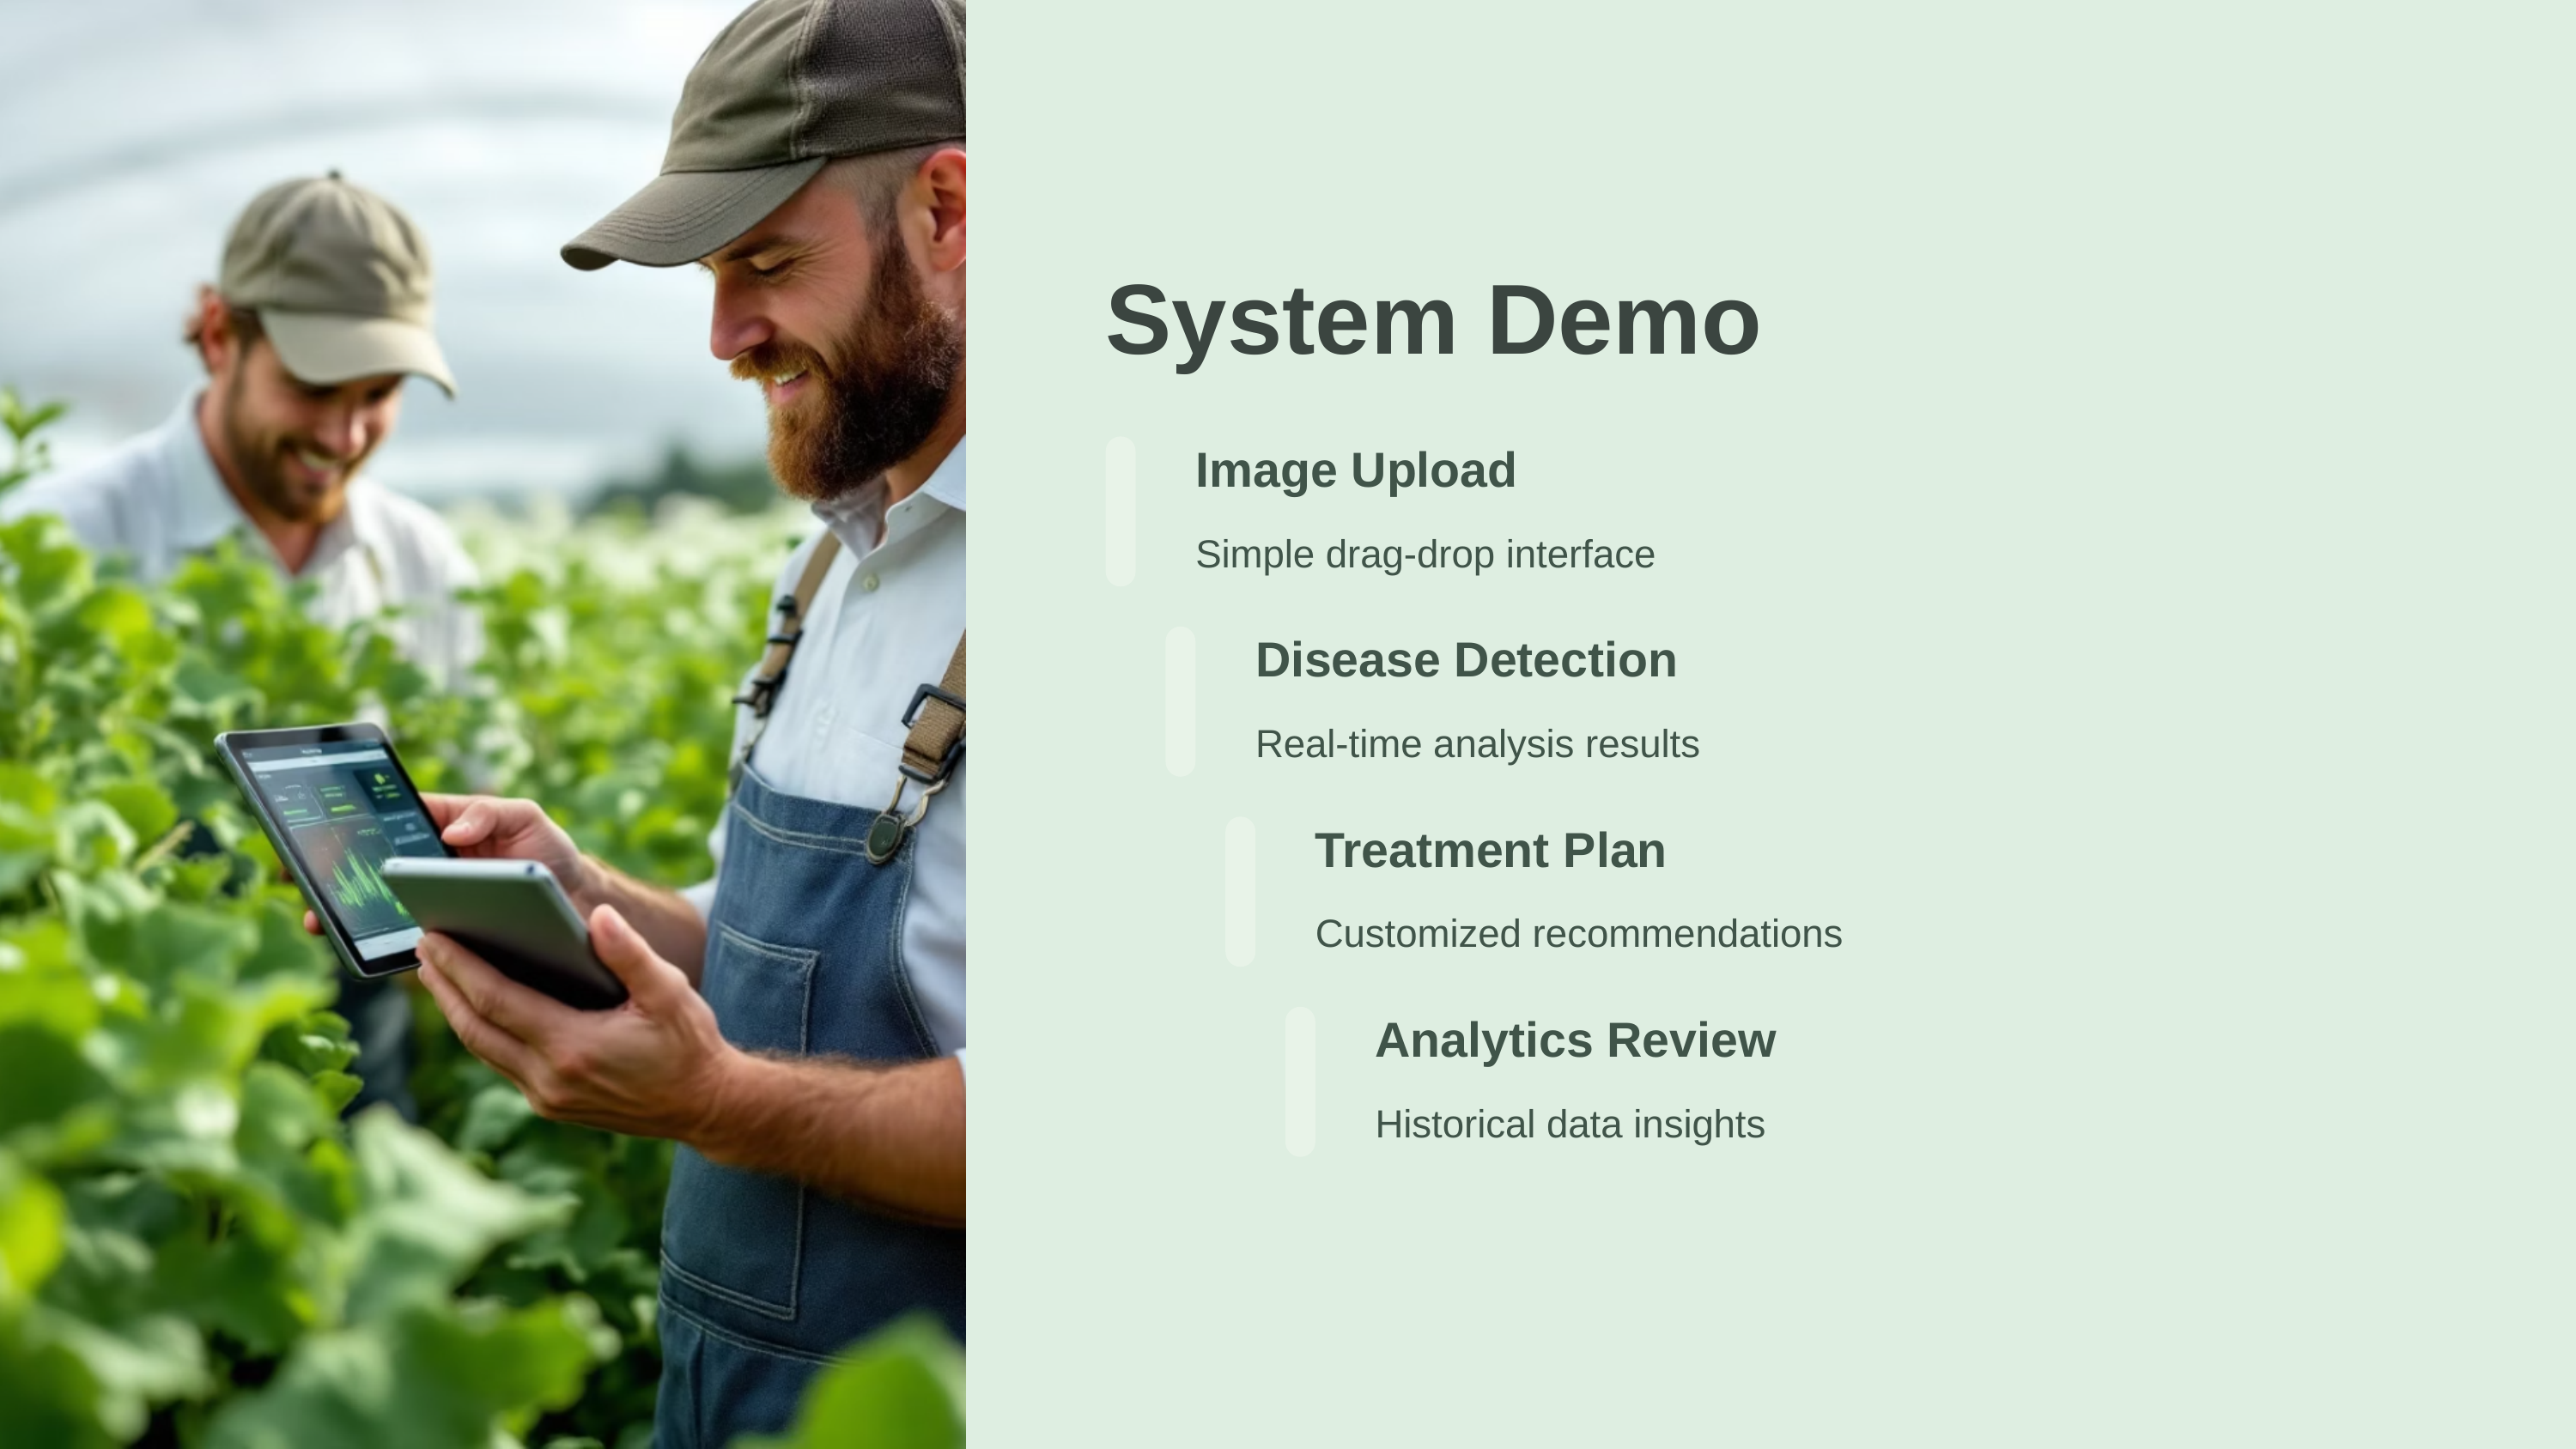

System Demo

Image Upload

Simple drag-drop interface

Disease Detection

Real-time analysis results

Treatment Plan

Customized recommendations

Analytics Review

Historical data insights